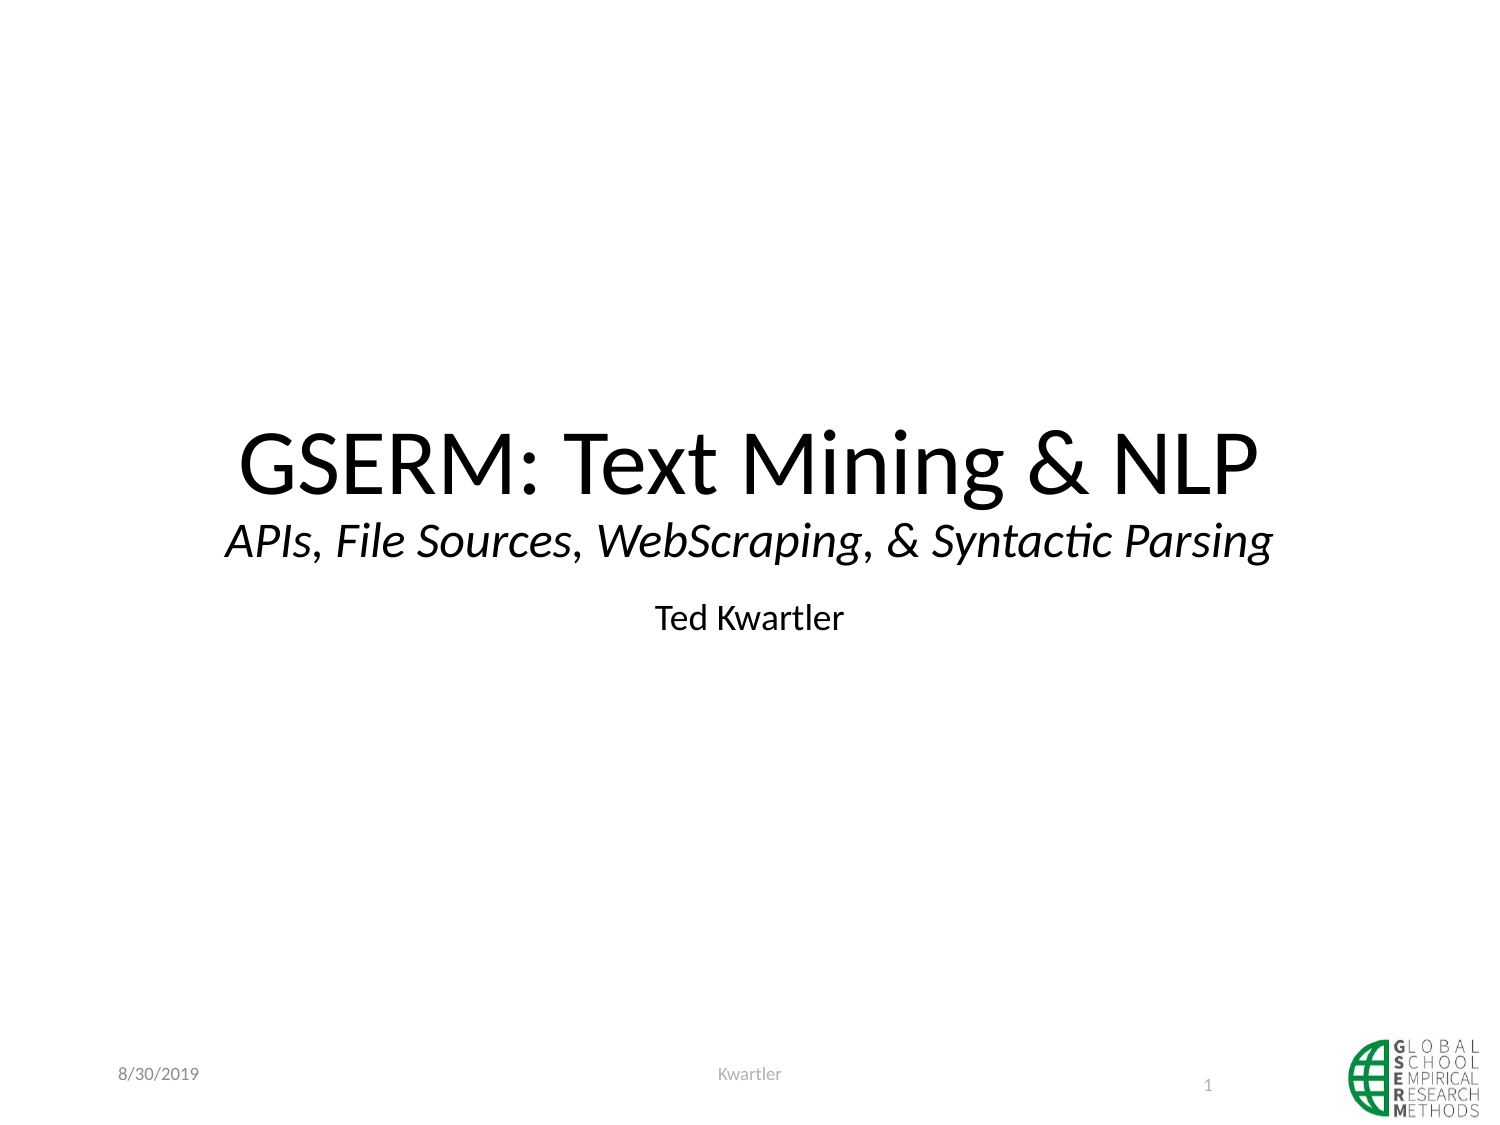

# GSERM: Text Mining & NLP APIs, File Sources, WebScraping, & Syntactic Parsing
Ted Kwartler
8/30/2019
Kwartler
1